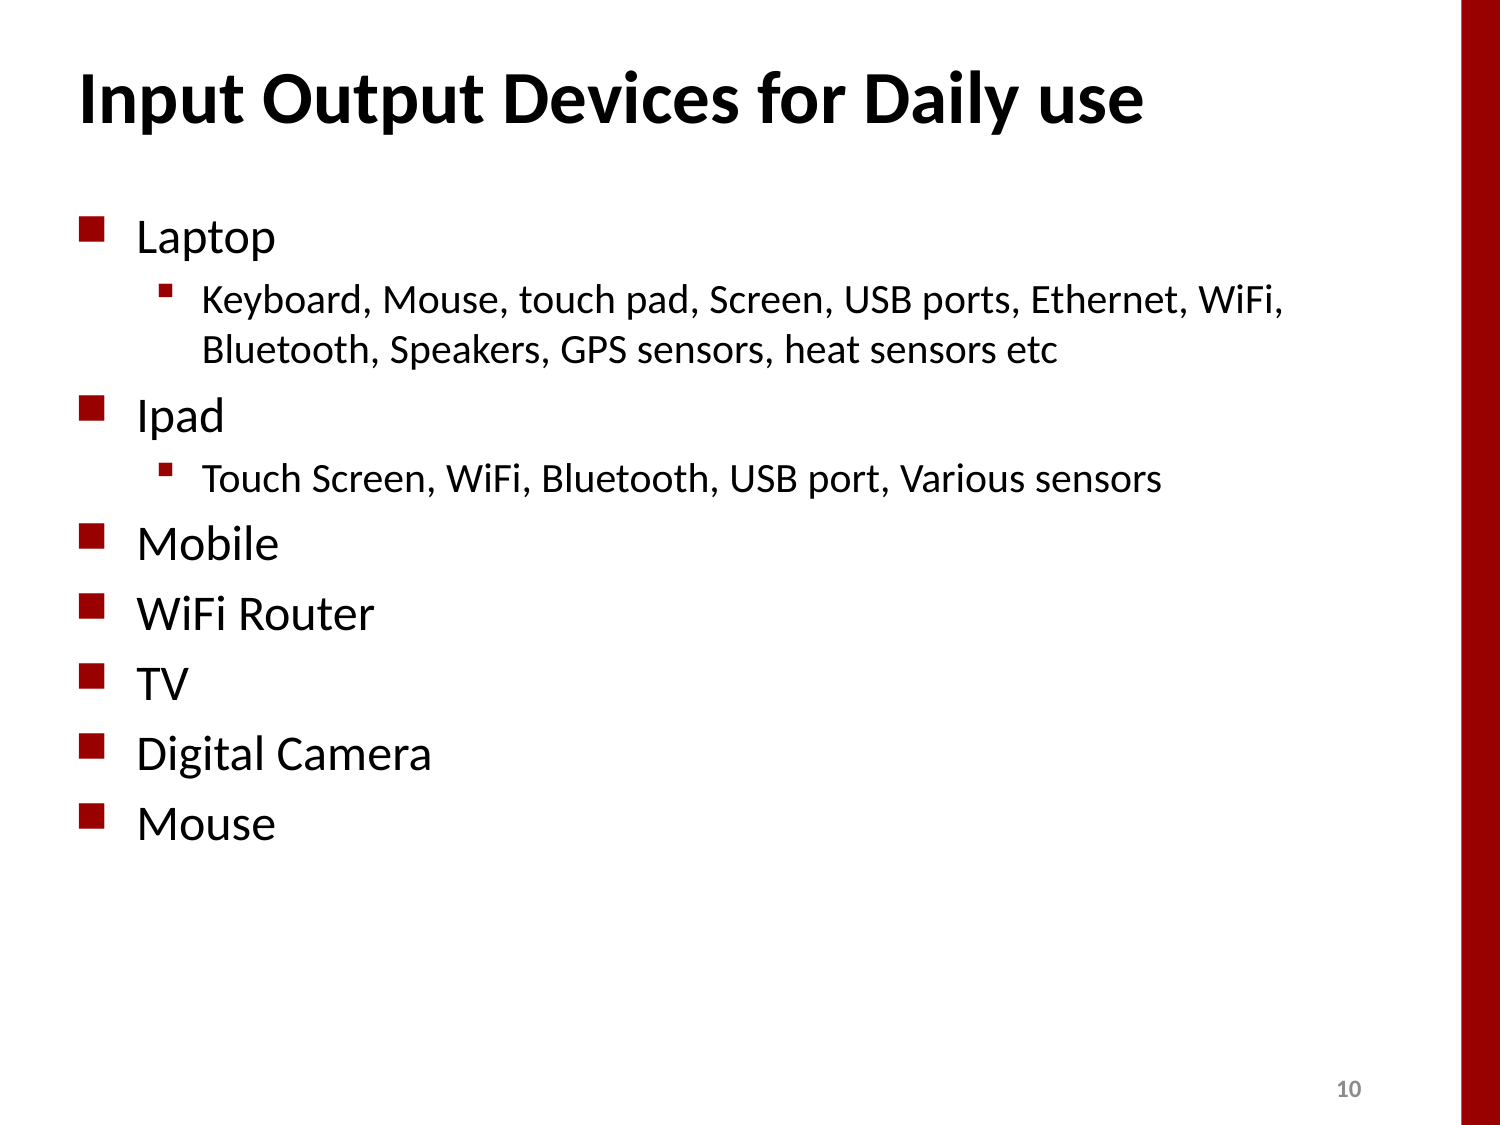

# Input Output Devices for Daily use
Laptop
Keyboard, Mouse, touch pad, Screen, USB ports, Ethernet, WiFi, Bluetooth, Speakers, GPS sensors, heat sensors etc
Ipad
Touch Screen, WiFi, Bluetooth, USB port, Various sensors
Mobile
WiFi Router
TV
Digital Camera
Mouse